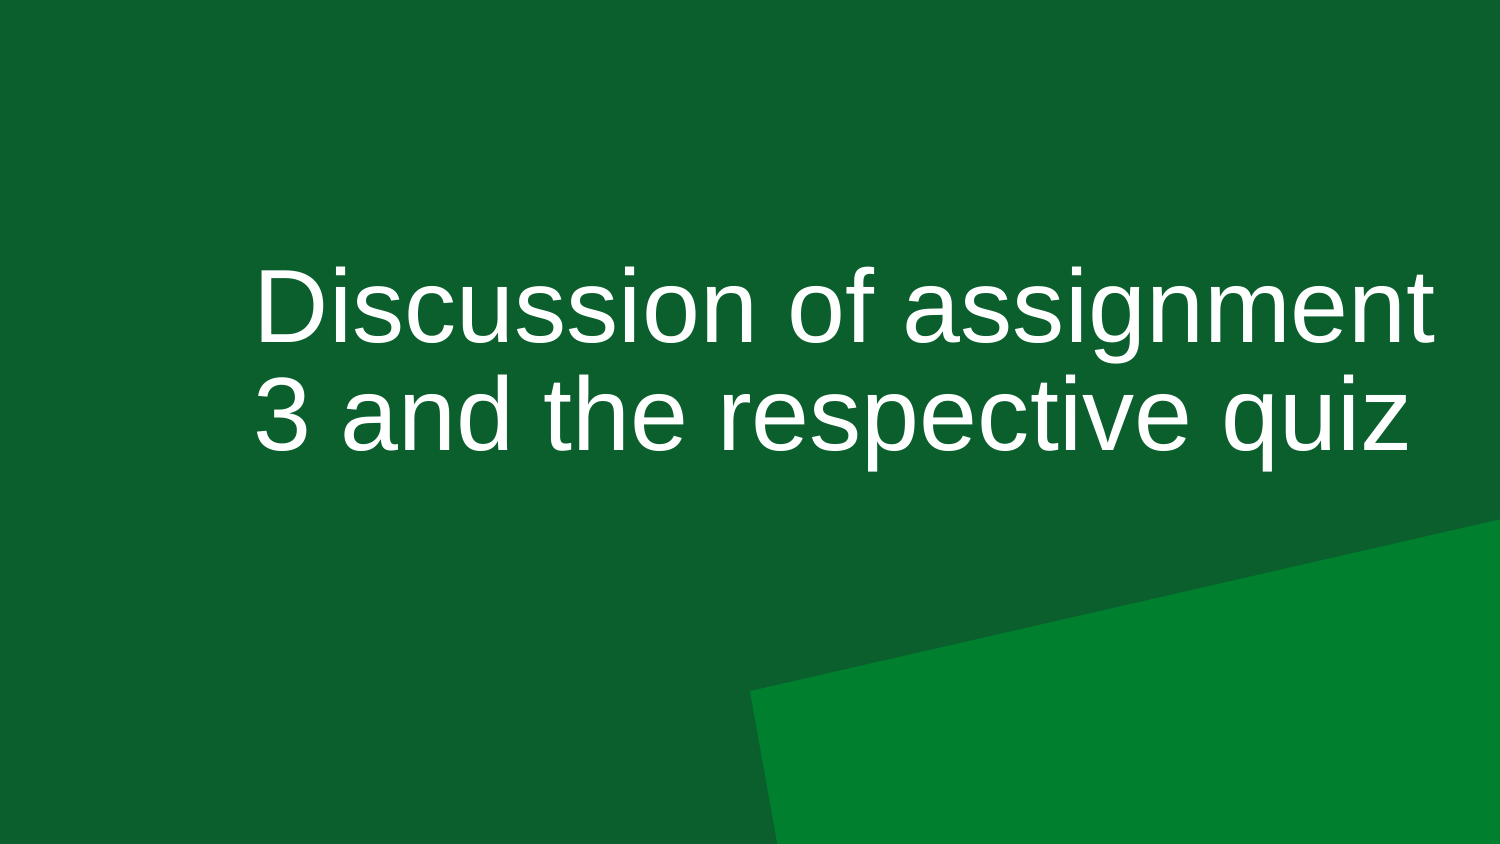

# Discussion of assignment 3 and the respective quiz